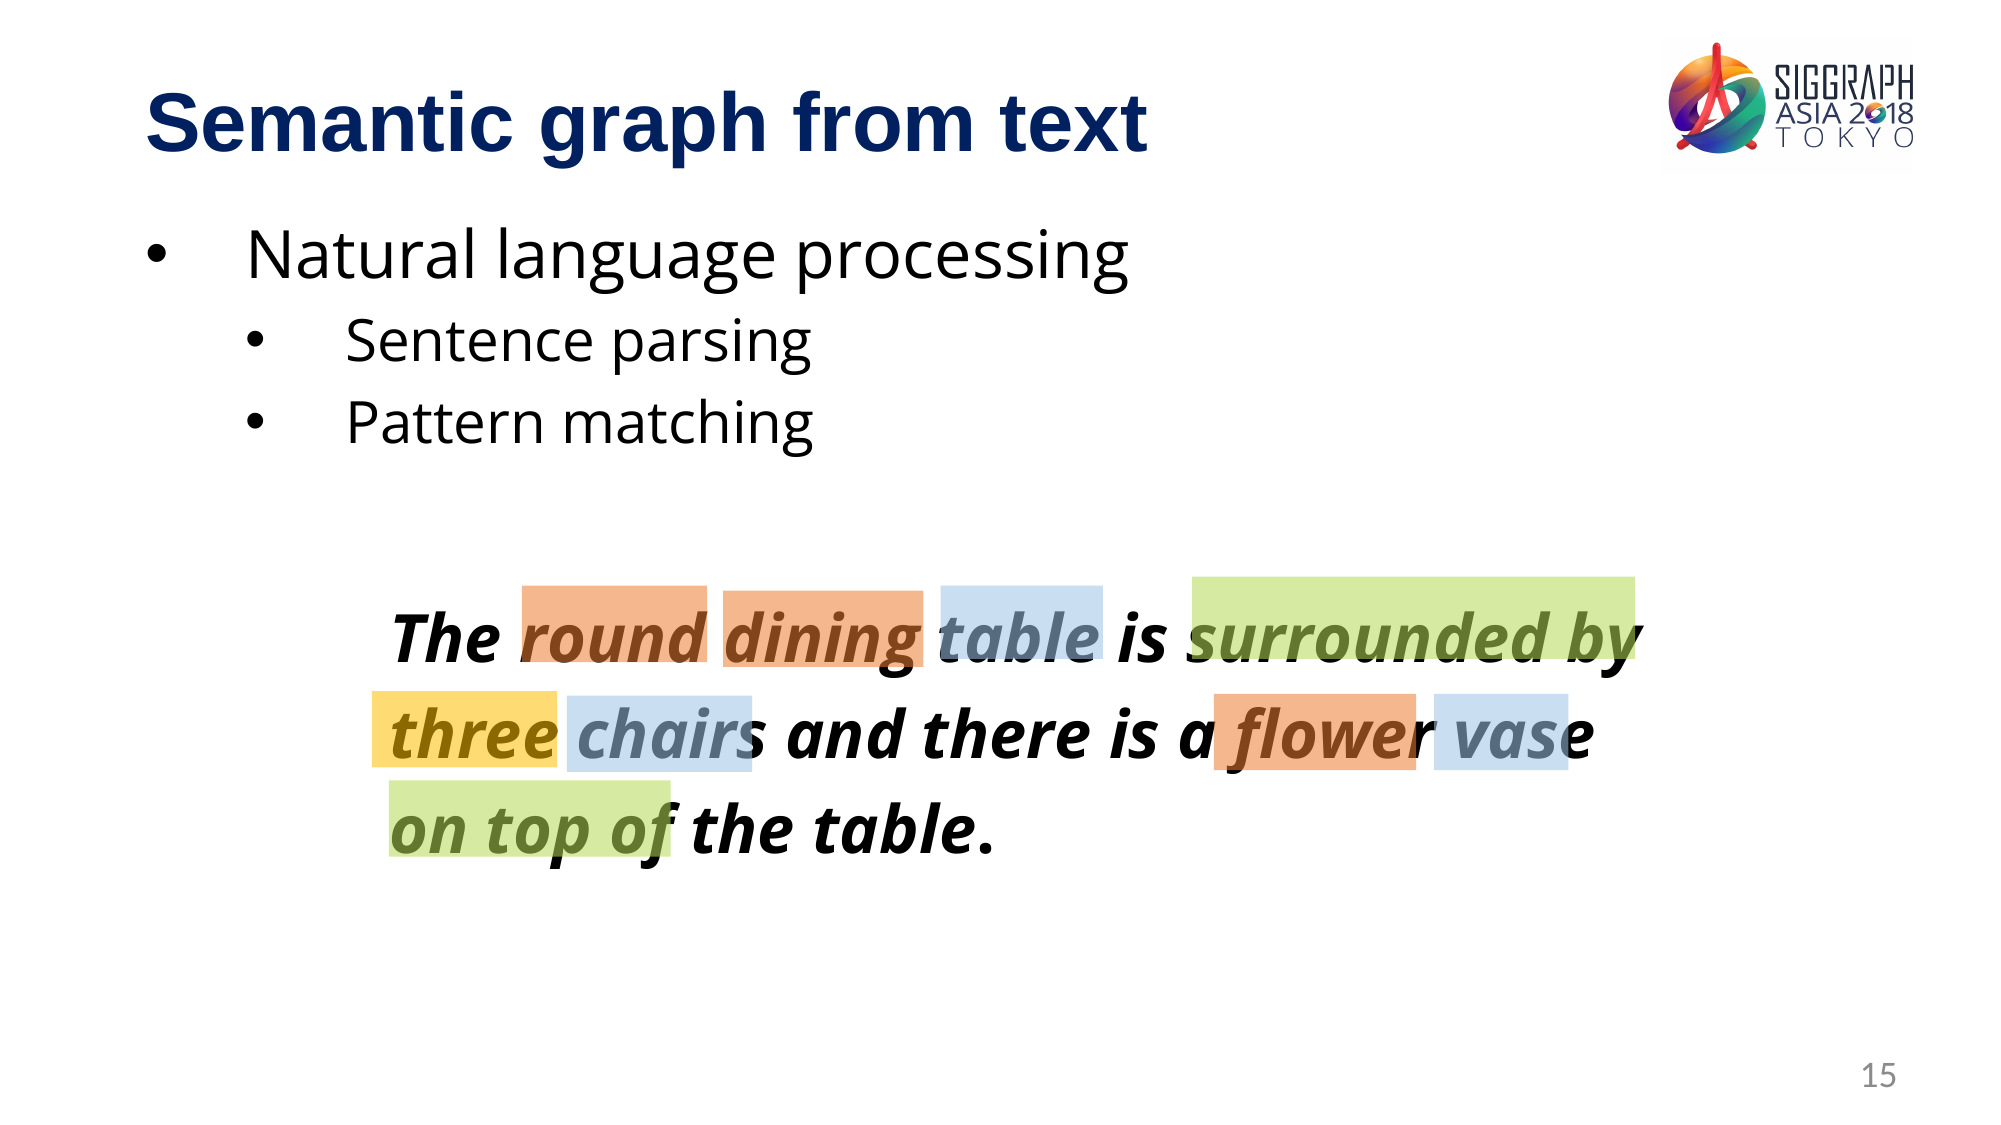

# Semantic graph from text
Natural language processing
Sentence parsing
Pattern matching
The round dining table is surrounded by three chairs and there is a ﬂower vase on top of the table.

15